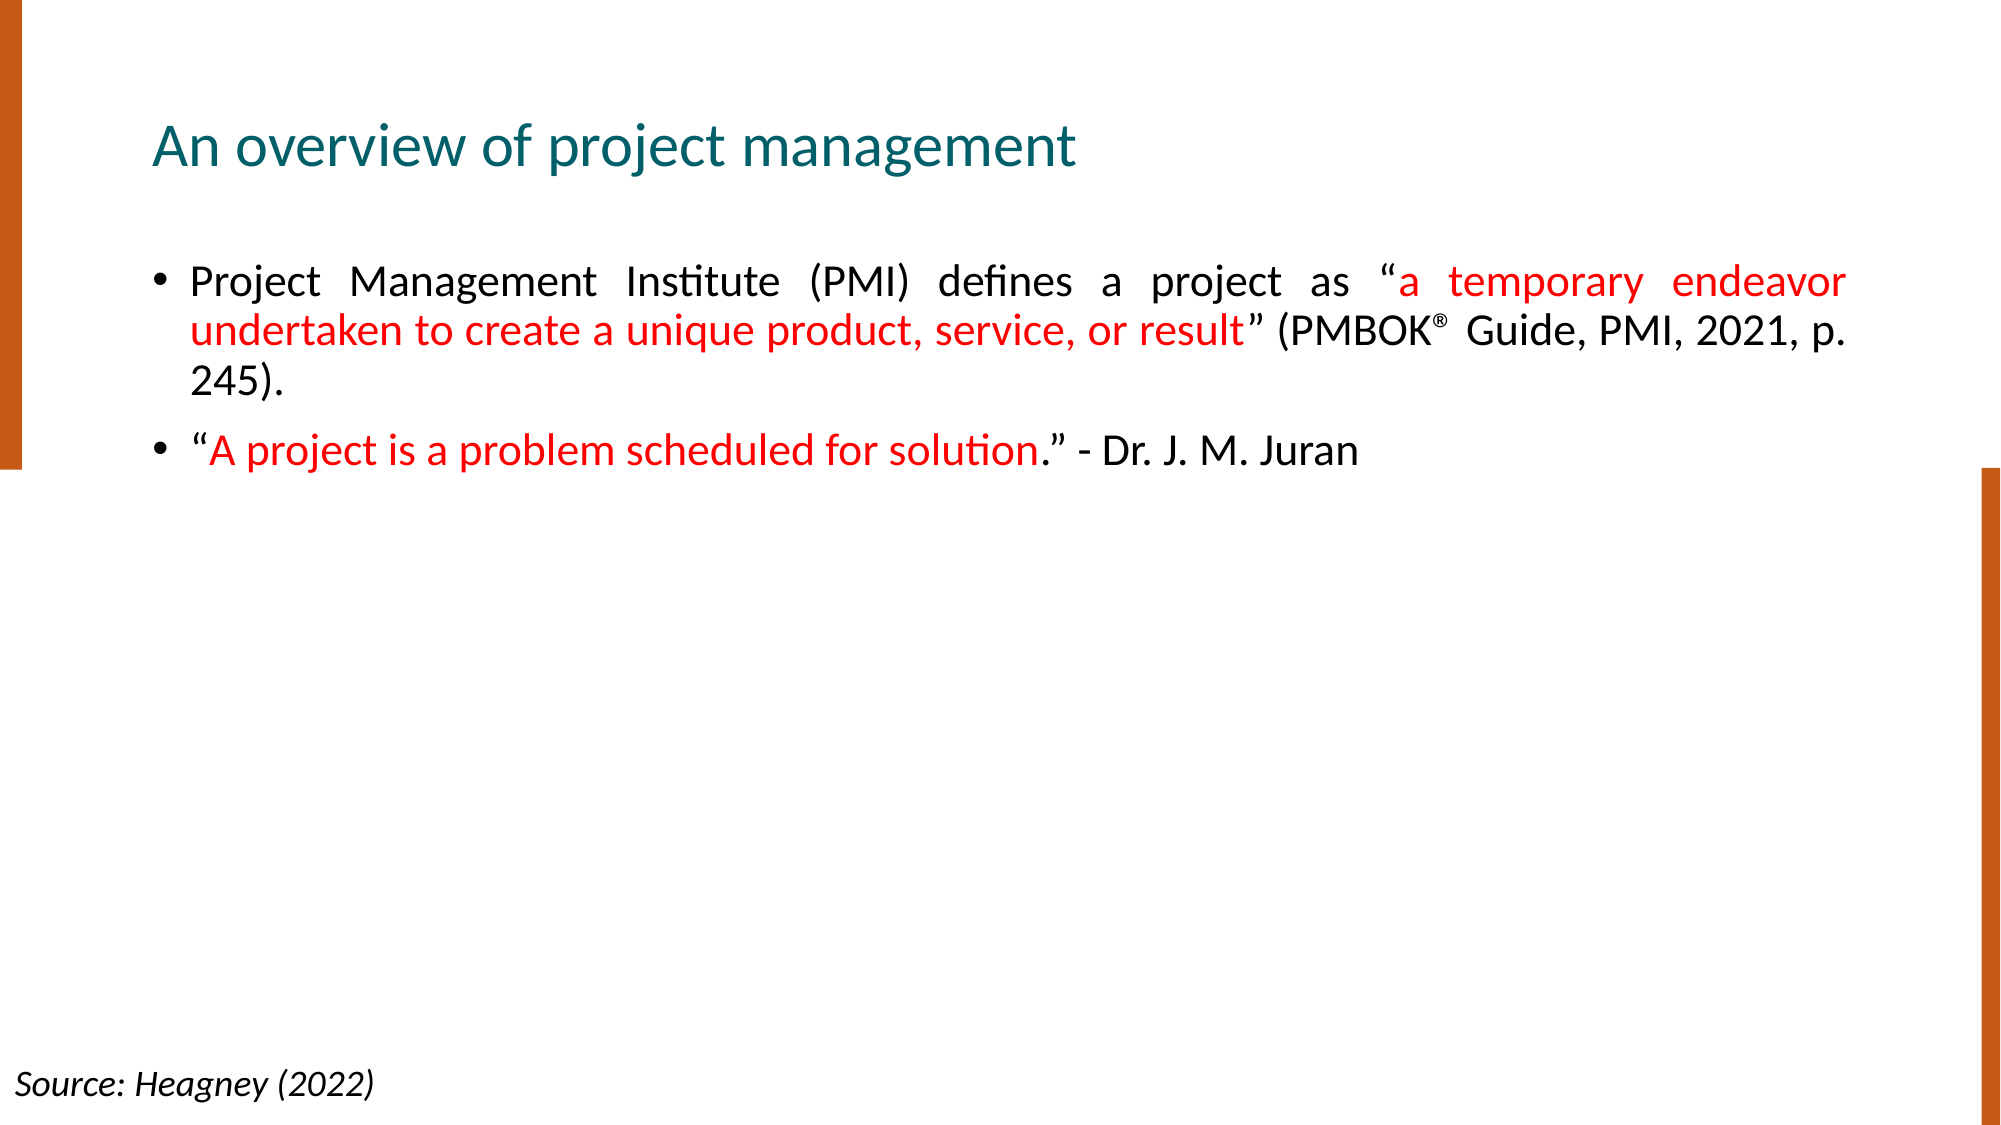

# An overview of project management
Project Management Institute (PMI) defines a project as “a temporary endeavor undertaken to create a unique product, service, or result” (PMBOK® Guide, PMI, 2021, p. 245).
“A project is a problem scheduled for solution.” - Dr. J. M. Juran
2
Source: Heagney (2022)